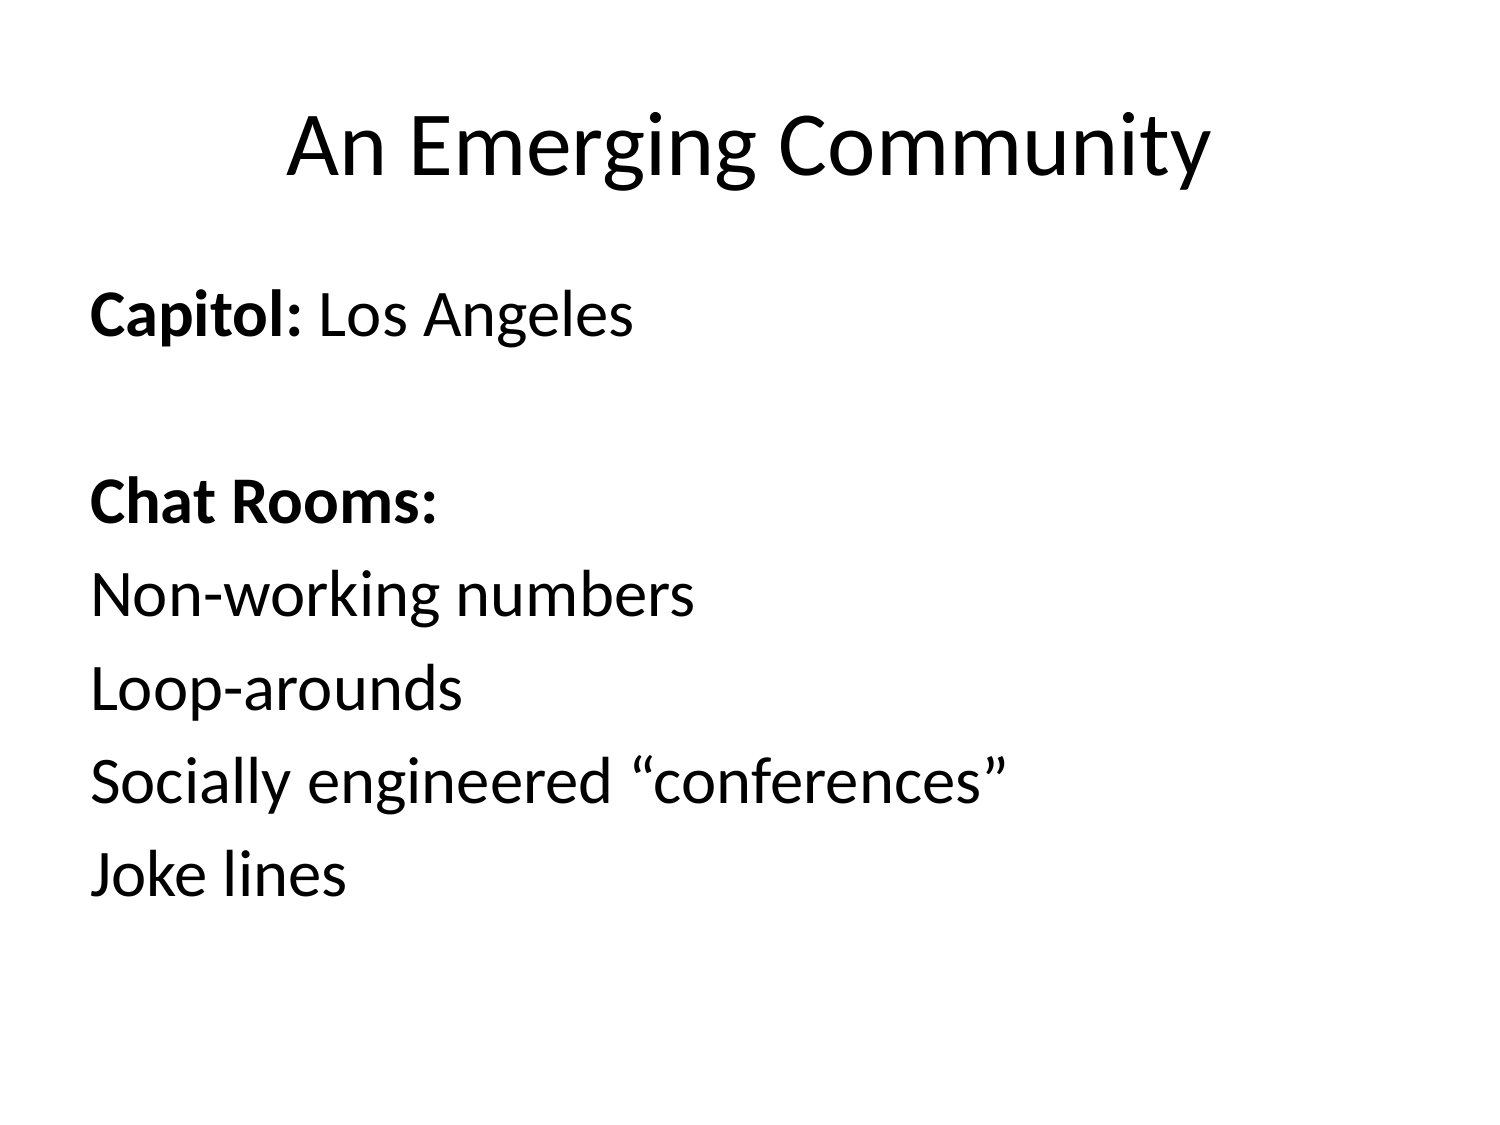

# An Emerging Community
Capitol: Los Angeles

Chat Rooms:
Non-working numbers
Loop-arounds
Socially engineered “conferences”
Joke lines